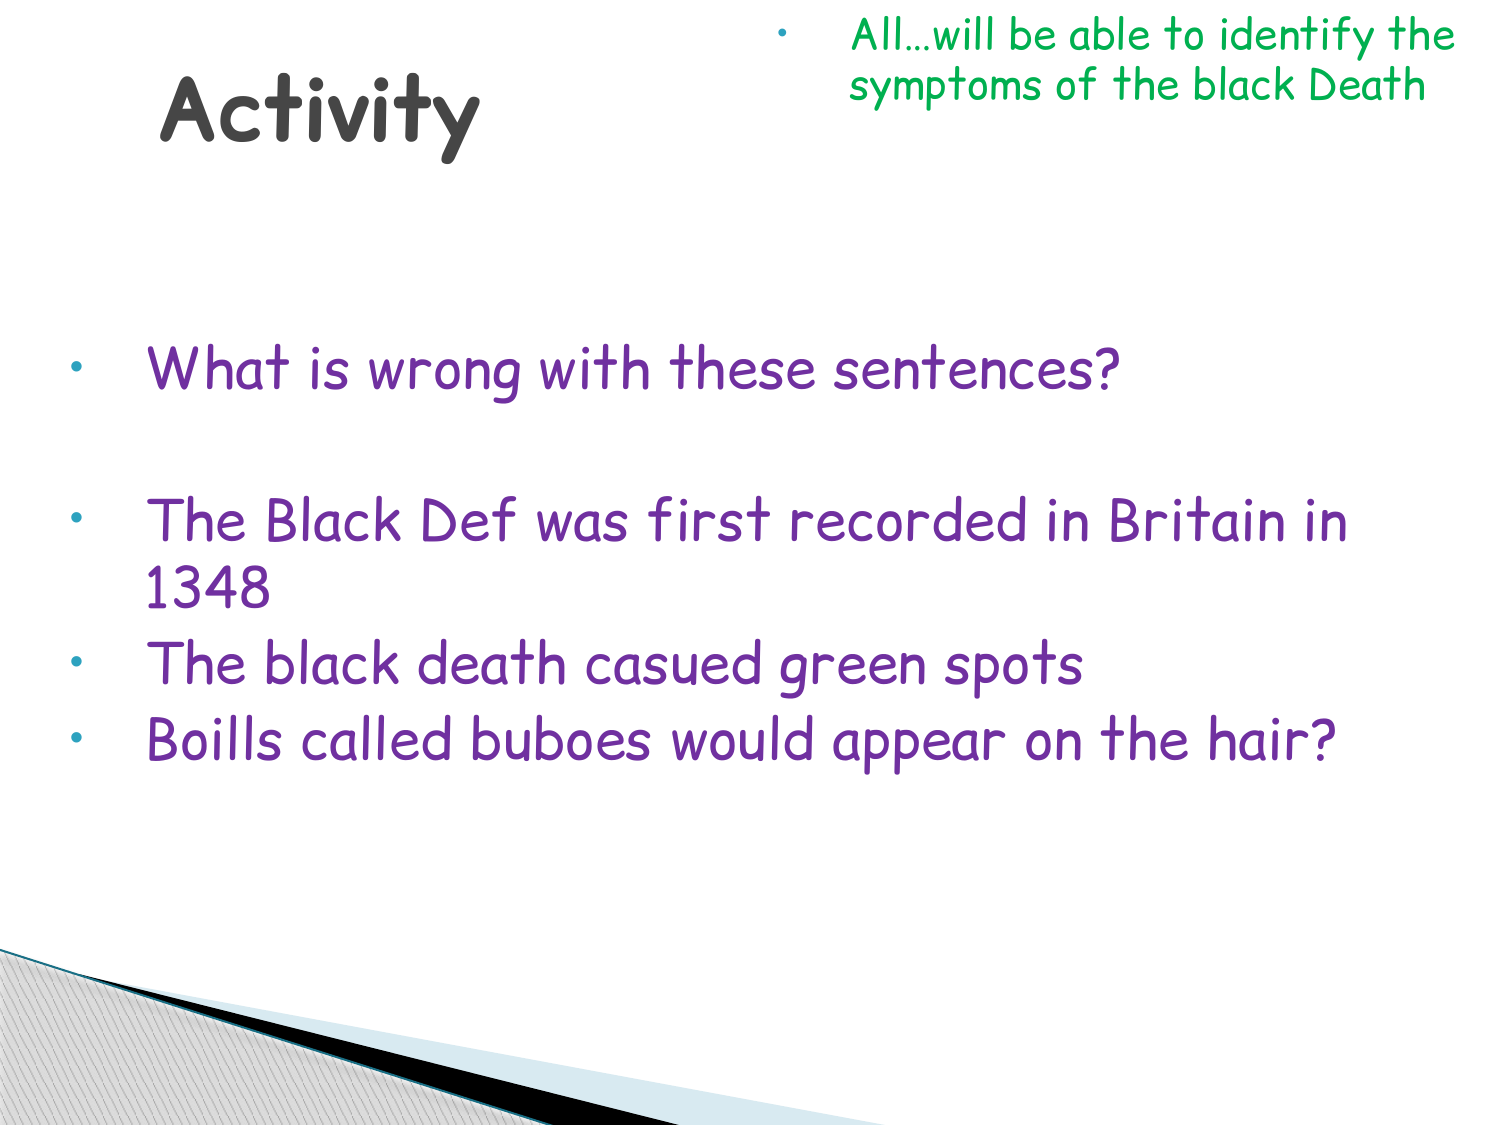

All…will be able to identify the symptoms of the black Death
Activity
What is wrong with these sentences?

The Black Def was first recorded in Britain in 1348
The black death casued green spots
Boills called buboes would appear on the hair?